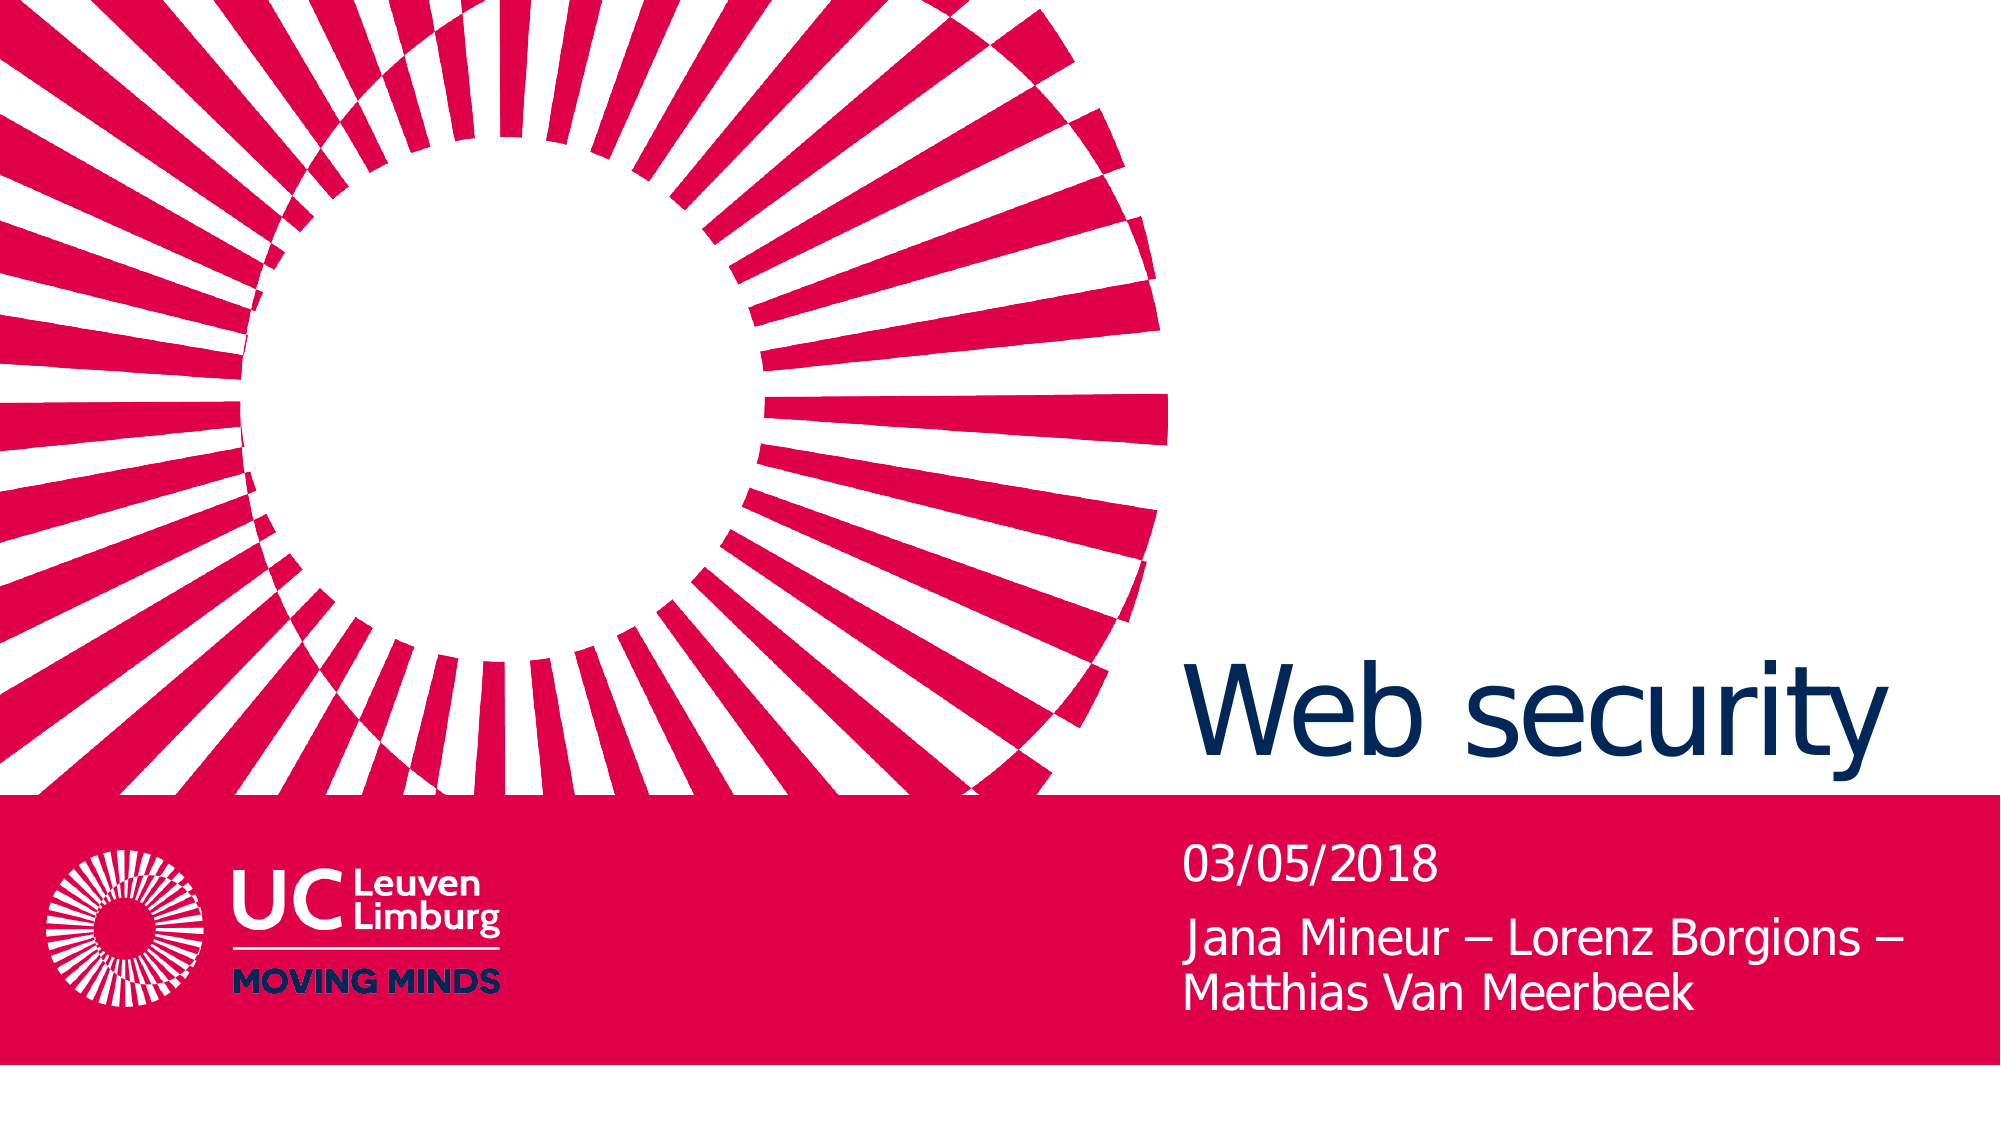

# Web security
03/05/2018
Jana Mineur – Lorenz Borgions – Matthias Van Meerbeek